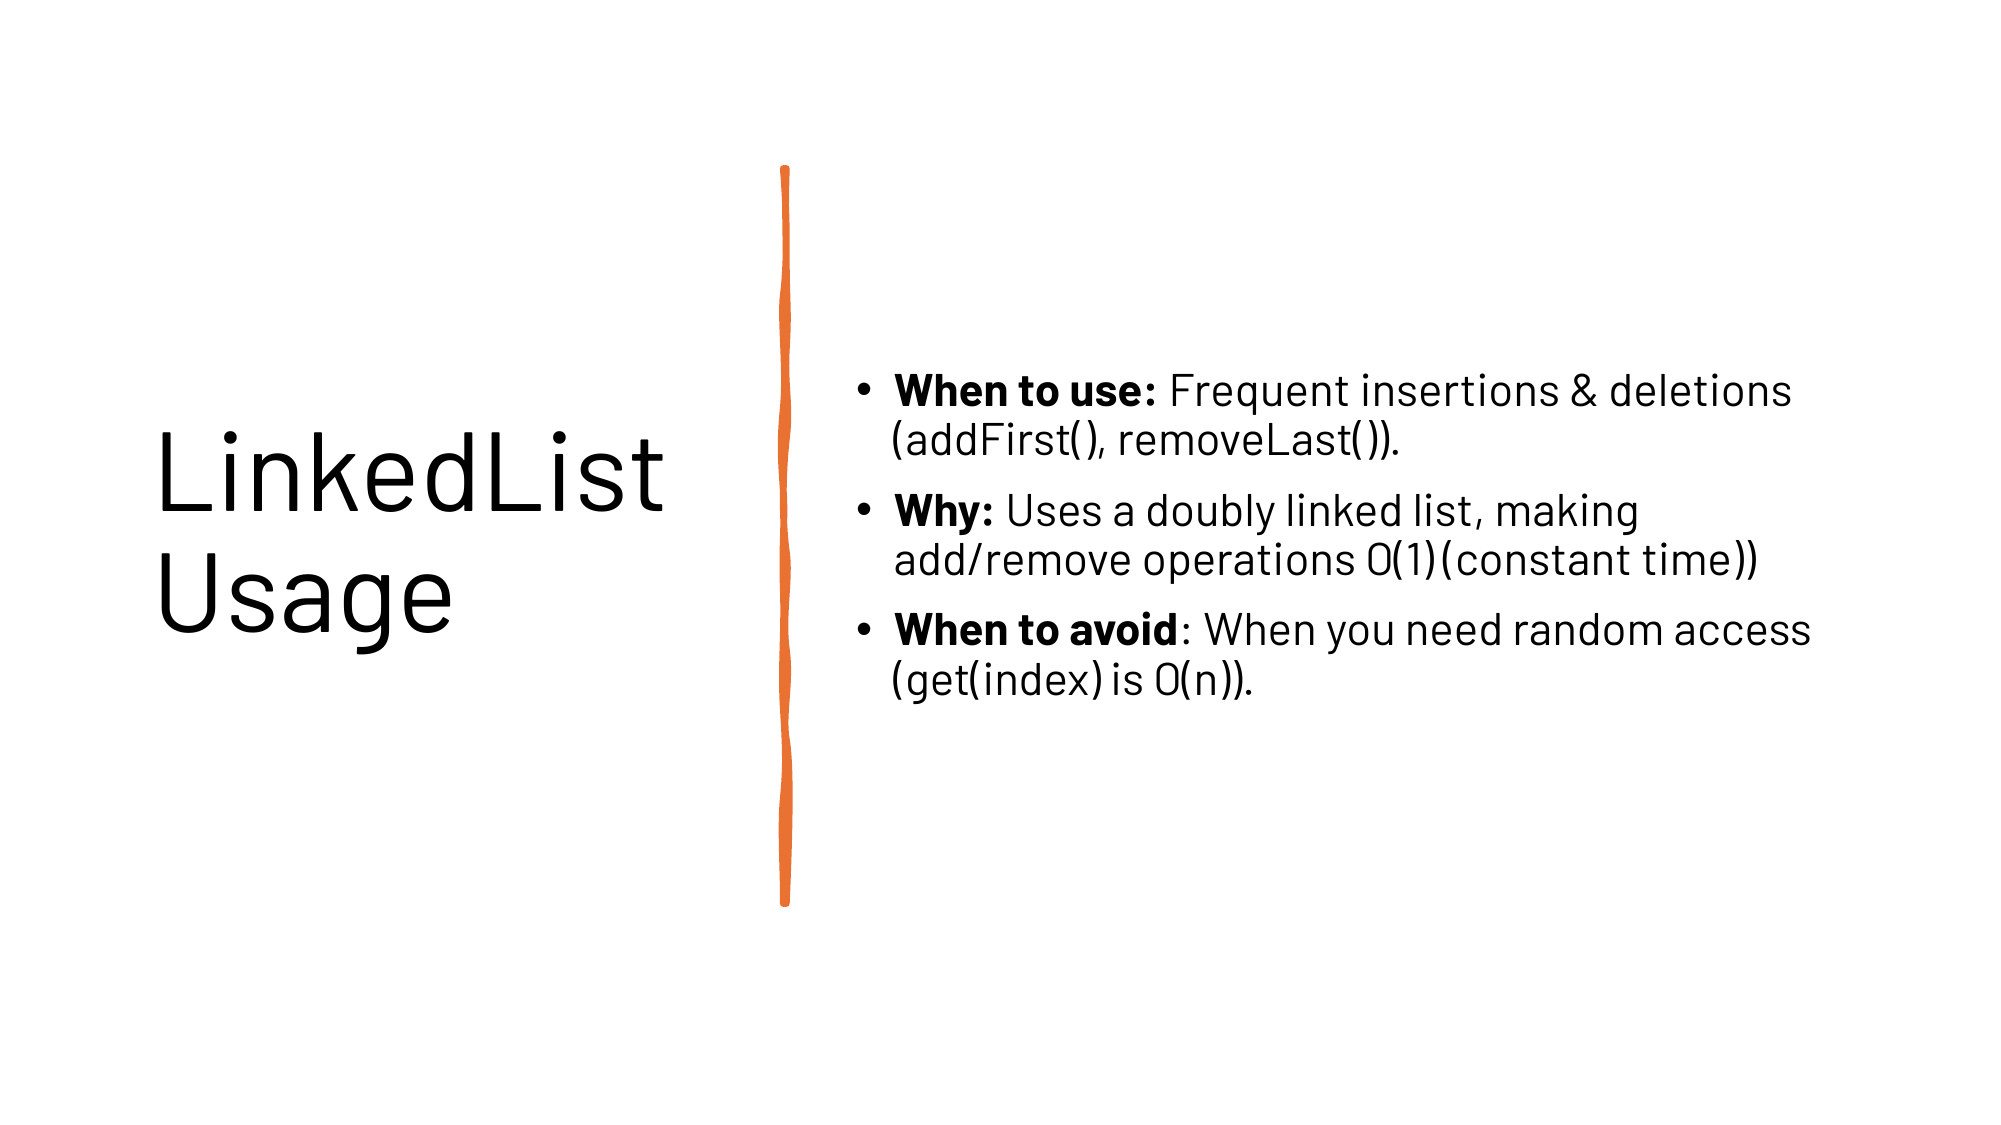

# LinkedList Usage
When to use: Frequent insertions & deletions (addFirst(), removeLast()).
Why: Uses a doubly linked list, making add/remove operations O(1) (constant time))
When to avoid: When you need random access (get(index) is O(n)).